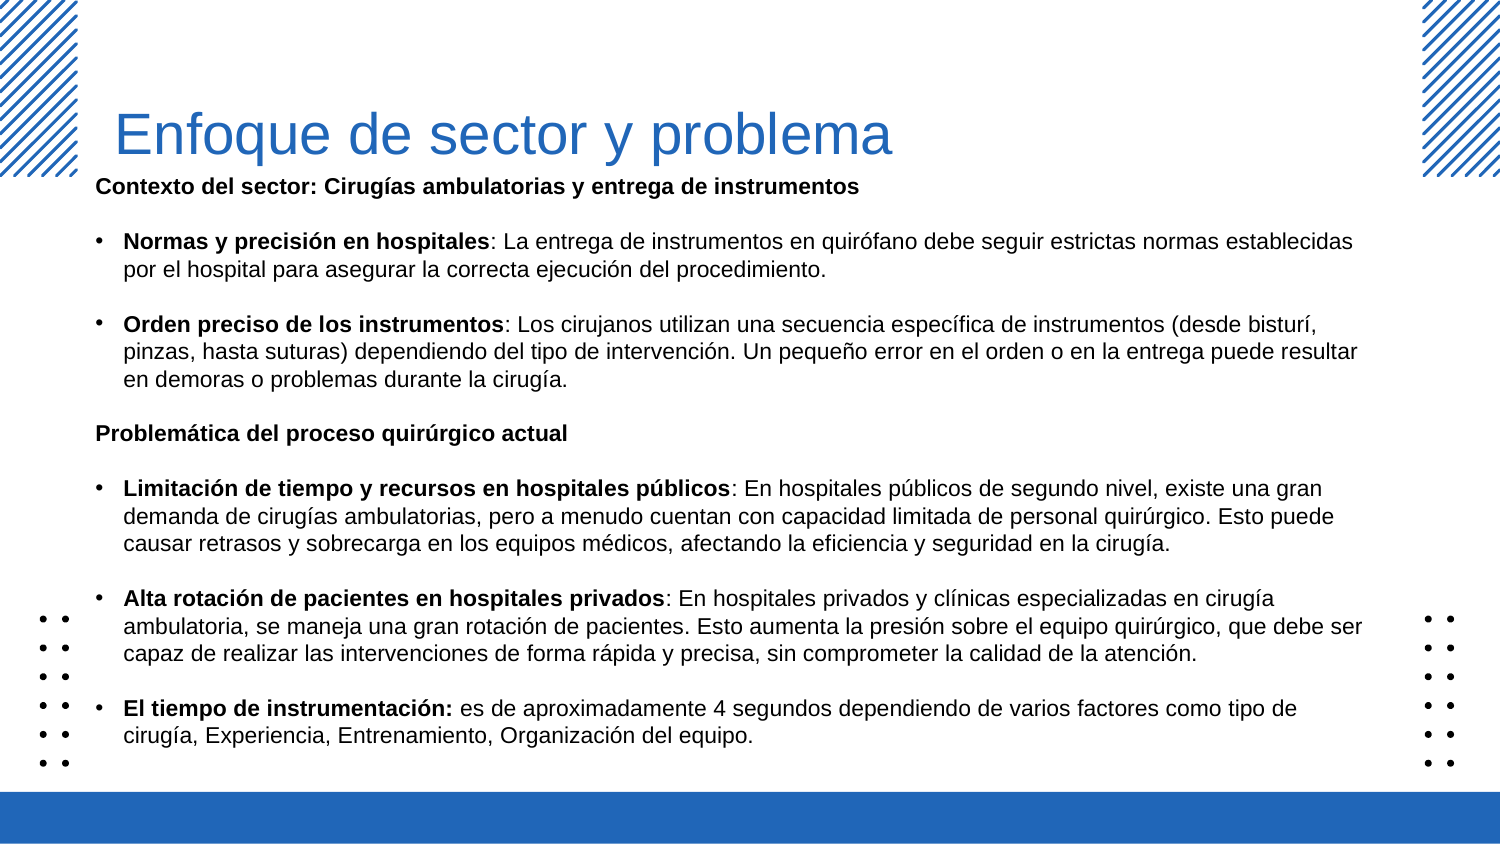

# Enfoque de sector y problema
Contexto del sector: Cirugías ambulatorias y entrega de instrumentos

Normas y precisión en hospitales: La entrega de instrumentos en quirófano debe seguir estrictas normas establecidas por el hospital para asegurar la correcta ejecución del procedimiento.

Orden preciso de los instrumentos: Los cirujanos utilizan una secuencia específica de instrumentos (desde bisturí, pinzas, hasta suturas) dependiendo del tipo de intervención. Un pequeño error en el orden o en la entrega puede resultar en demoras o problemas durante la cirugía.

Problemática del proceso quirúrgico actual

Limitación de tiempo y recursos en hospitales públicos: En hospitales públicos de segundo nivel, existe una gran demanda de cirugías ambulatorias, pero a menudo cuentan con capacidad limitada de personal quirúrgico. Esto puede causar retrasos y sobrecarga en los equipos médicos, afectando la eficiencia y seguridad en la cirugía.

Alta rotación de pacientes en hospitales privados: En hospitales privados y clínicas especializadas en cirugía ambulatoria, se maneja una gran rotación de pacientes. Esto aumenta la presión sobre el equipo quirúrgico, que debe ser capaz de realizar las intervenciones de forma rápida y precisa, sin comprometer la calidad de la atención.

El tiempo de instrumentación: es de aproximadamente 4 segundos dependiendo de varios factores como tipo de cirugía, Experiencia, Entrenamiento, Organización del equipo.